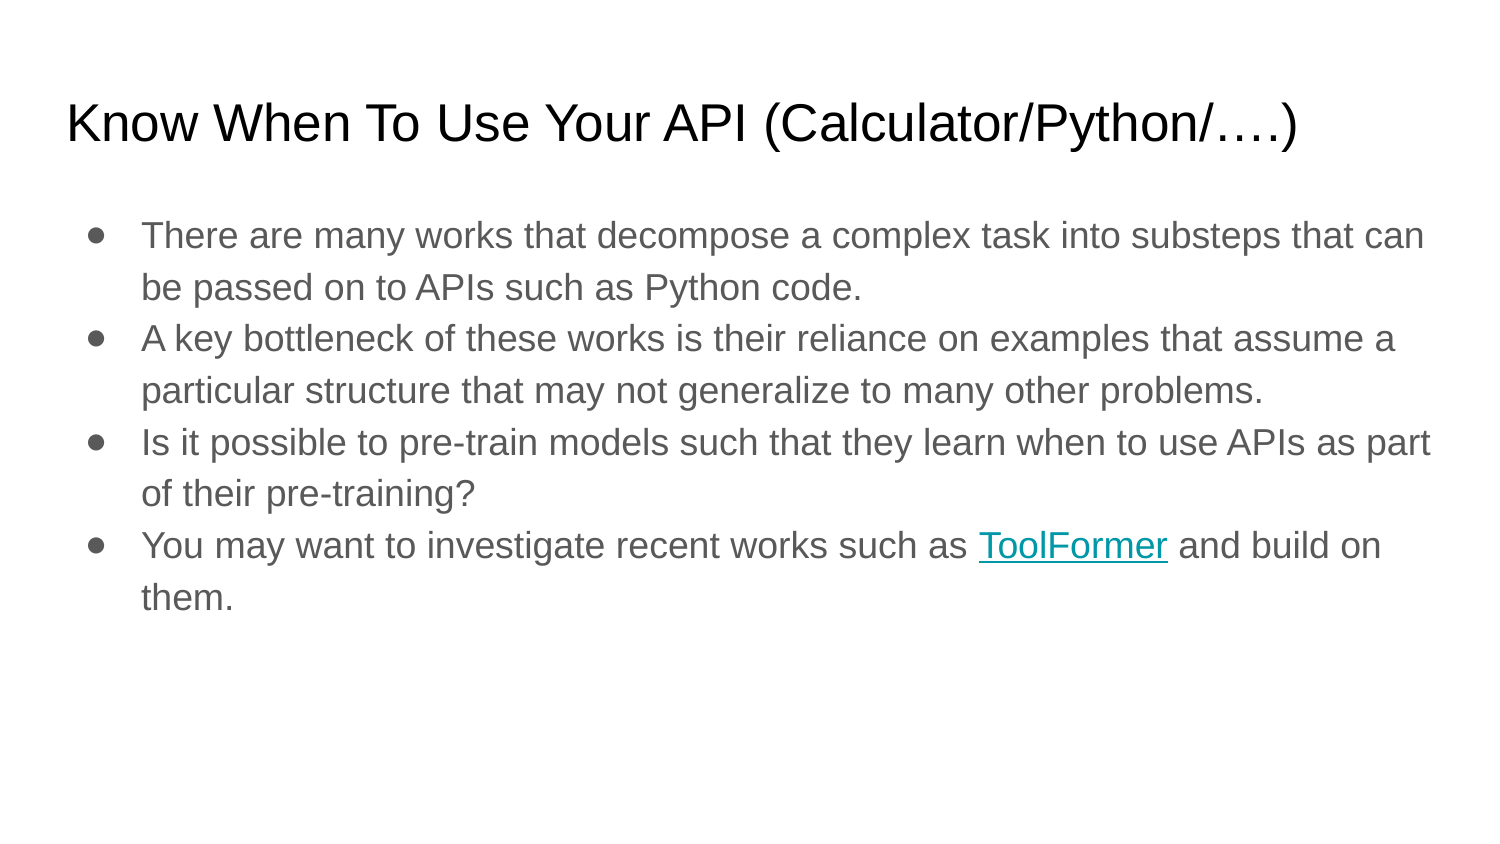

# Know When To Use Your API (Calculator/Python/….)
There are many works that decompose a complex task into substeps that can be passed on to APIs such as Python code.
A key bottleneck of these works is their reliance on examples that assume a particular structure that may not generalize to many other problems.
Is it possible to pre-train models such that they learn when to use APIs as part of their pre-training?
You may want to investigate recent works such as ToolFormer and build on them.